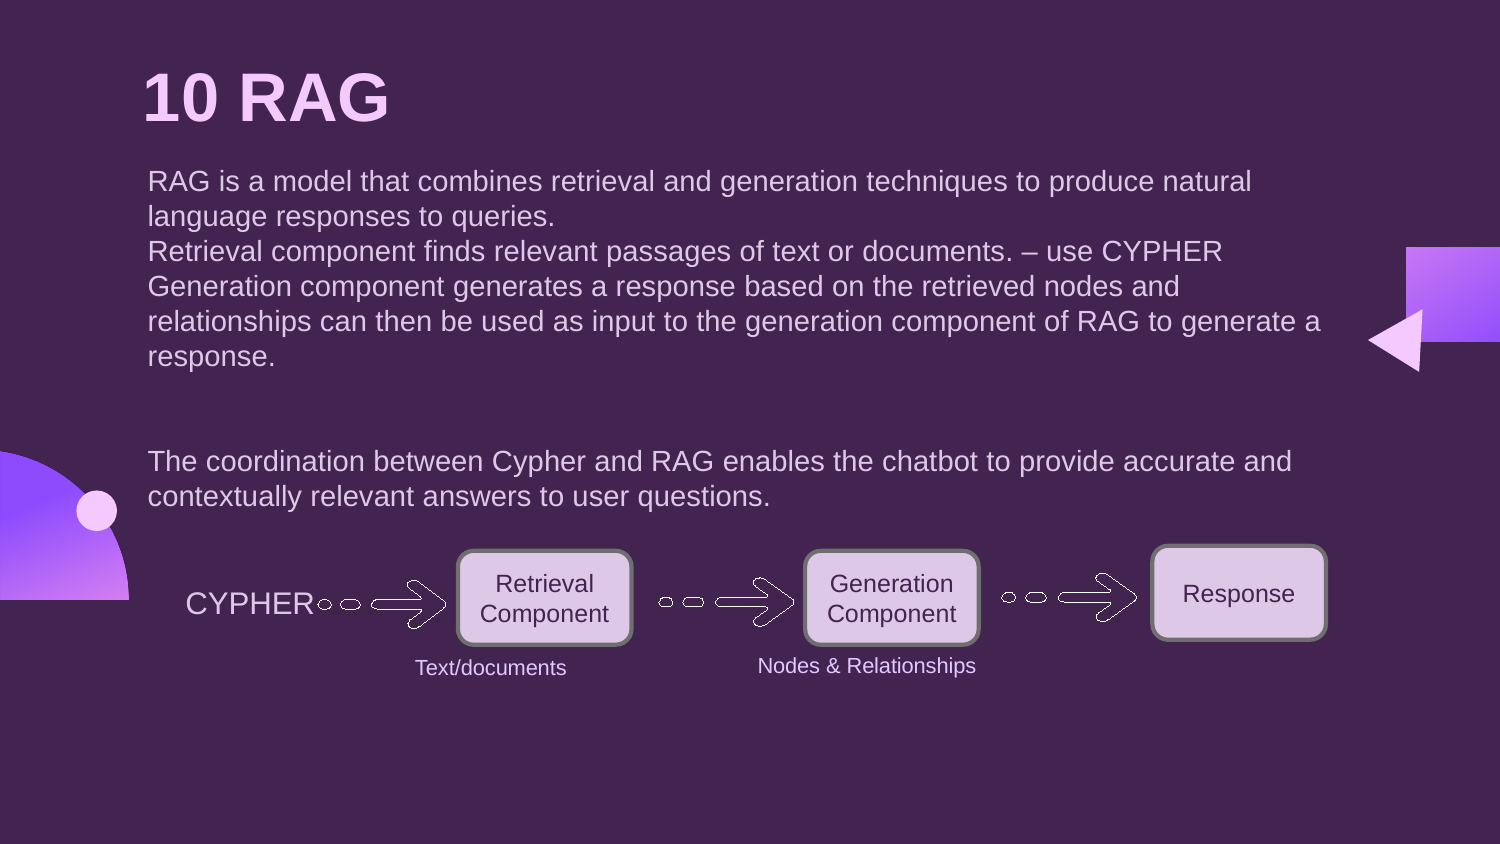

# 10 RAG
RAG is a model that combines retrieval and generation techniques to produce natural language responses to queries.
Retrieval component finds relevant passages of text or documents. – use CYPHER
Generation component generates a response based on the retrieved nodes and relationships can then be used as input to the generation component of RAG to generate a response.
The coordination between Cypher and RAG enables the chatbot to provide accurate and contextually relevant answers to user questions.
Response
Retrieval Component
Generation Component

CYPHER

Nodes & Relationships
Text/documents